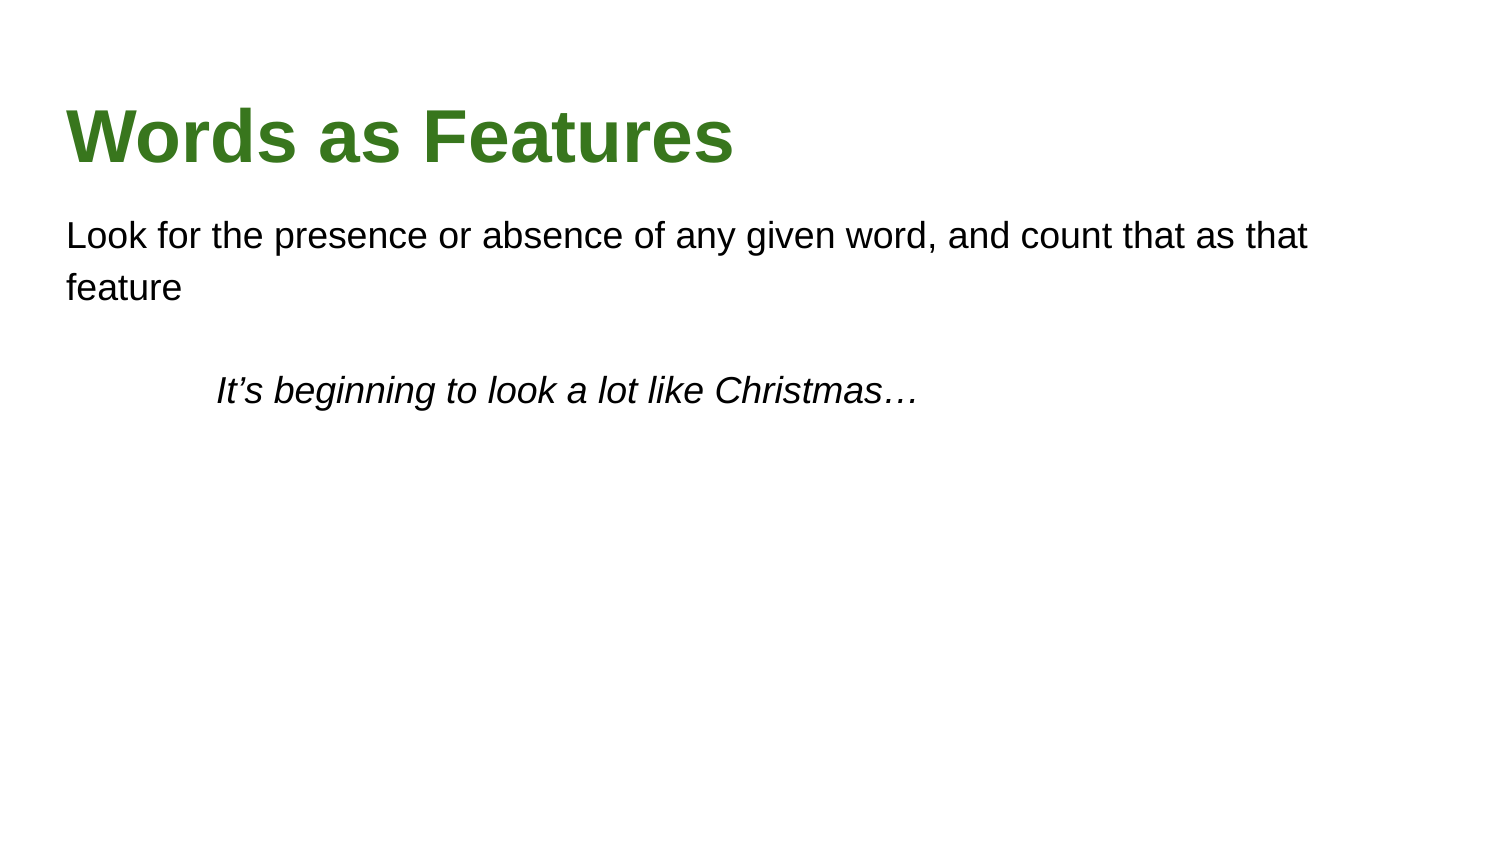

# Words as Features
Look for the presence or absence of any given word, and count that as that feature

	It’s beginning to look a lot like Christmas…